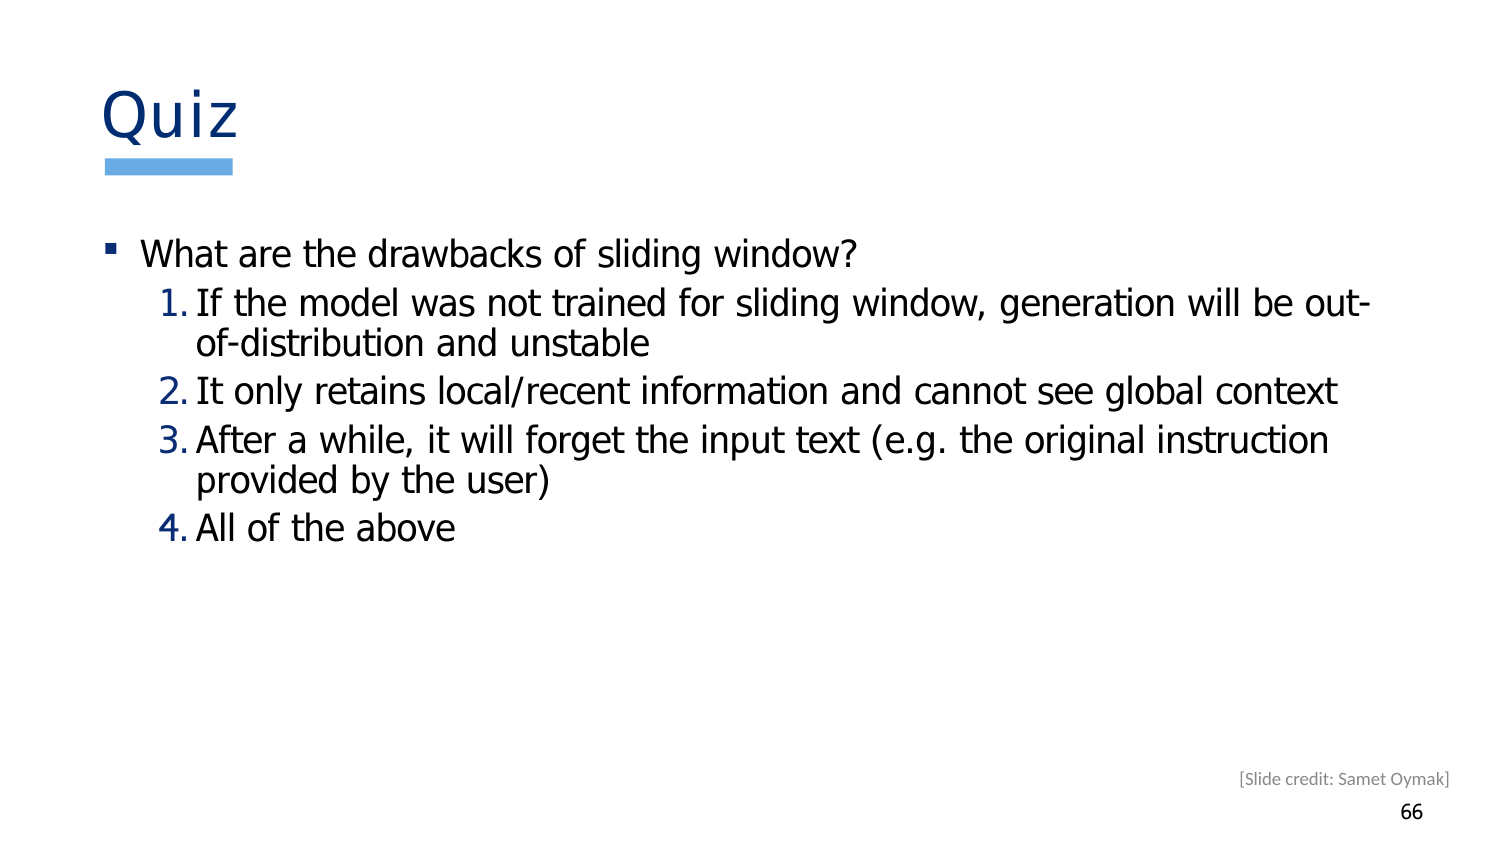

# Quiz
What are the drawbacks of sliding window?
If the model was not trained for sliding window, generation will be out-of-distribution and unstable
It only retains local/recent information and cannot see global context
After a while, it will forget the input text (e.g. the original instruction provided by the user)
All of the above

[Slide credit: Samet Oymak]